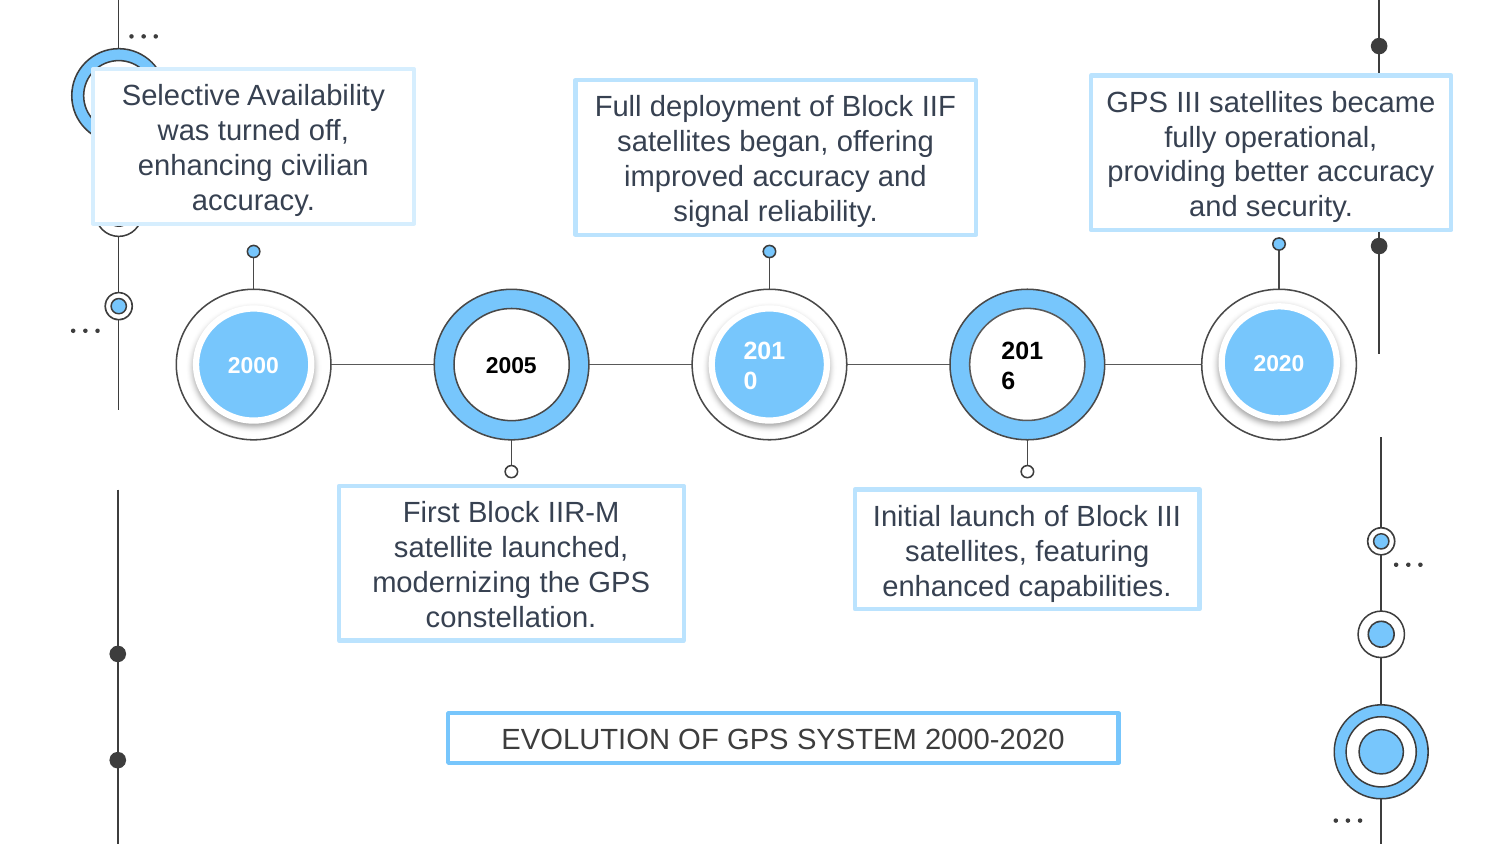

Selective Availability was turned off, enhancing civilian accuracy.
GPS III satellites became fully operational, providing better accuracy and security.
Full deployment of Block IIF satellites began, offering improved accuracy and signal reliability.

2016

2010

2005

2000

2020
First Block IIR-M satellite launched, modernizing the GPS constellation.
Initial launch of Block III satellites, featuring enhanced capabilities.
EVOLUTION OF GPS SYSTEM 2000-2020